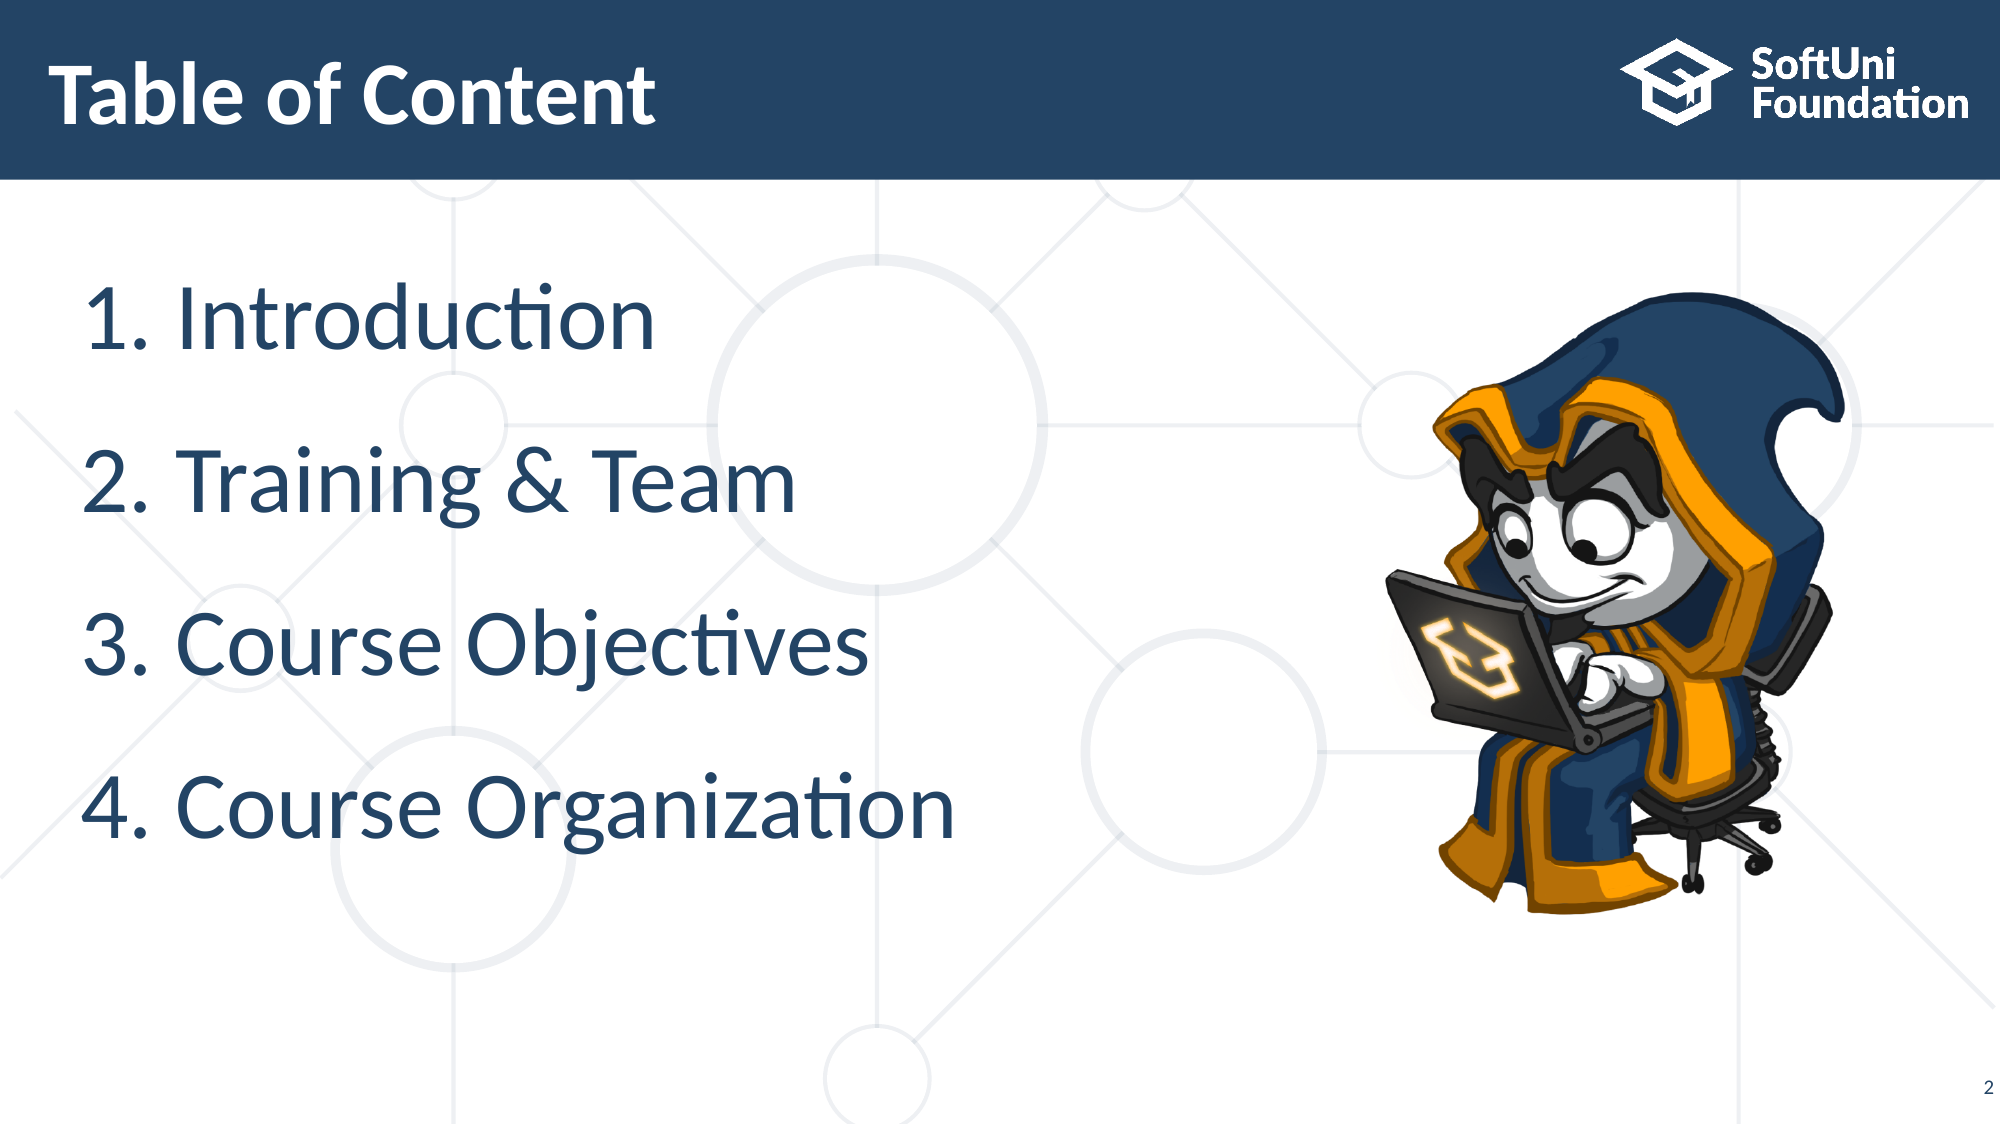

# Table of Content
 Introduction
 Training & Team
 Course Objectives
 Course Organization
2